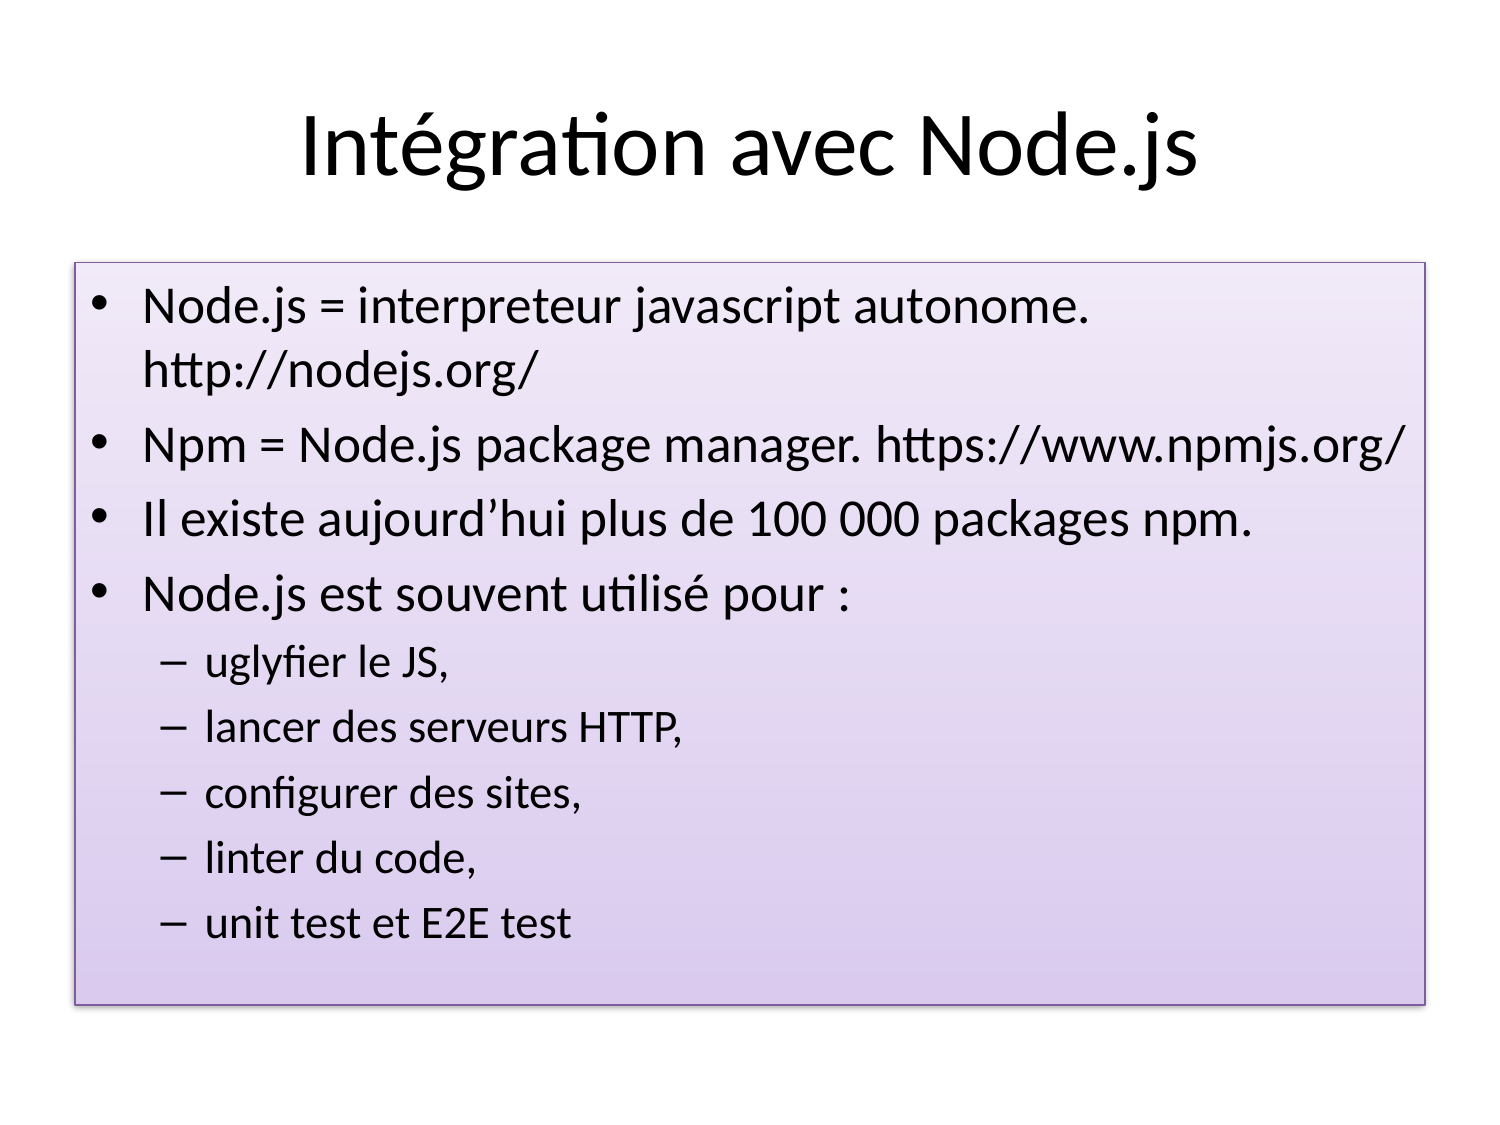

# Intégration avec Node.js
Node.js = interpreteur javascript autonome. http://nodejs.org/
Npm = Node.js package manager. https://www.npmjs.org/
Il existe aujourd’hui plus de 100 000 packages npm.
Node.js est souvent utilisé pour :
uglyfier le JS,
lancer des serveurs HTTP,
configurer des sites,
linter du code,
unit test et E2E test